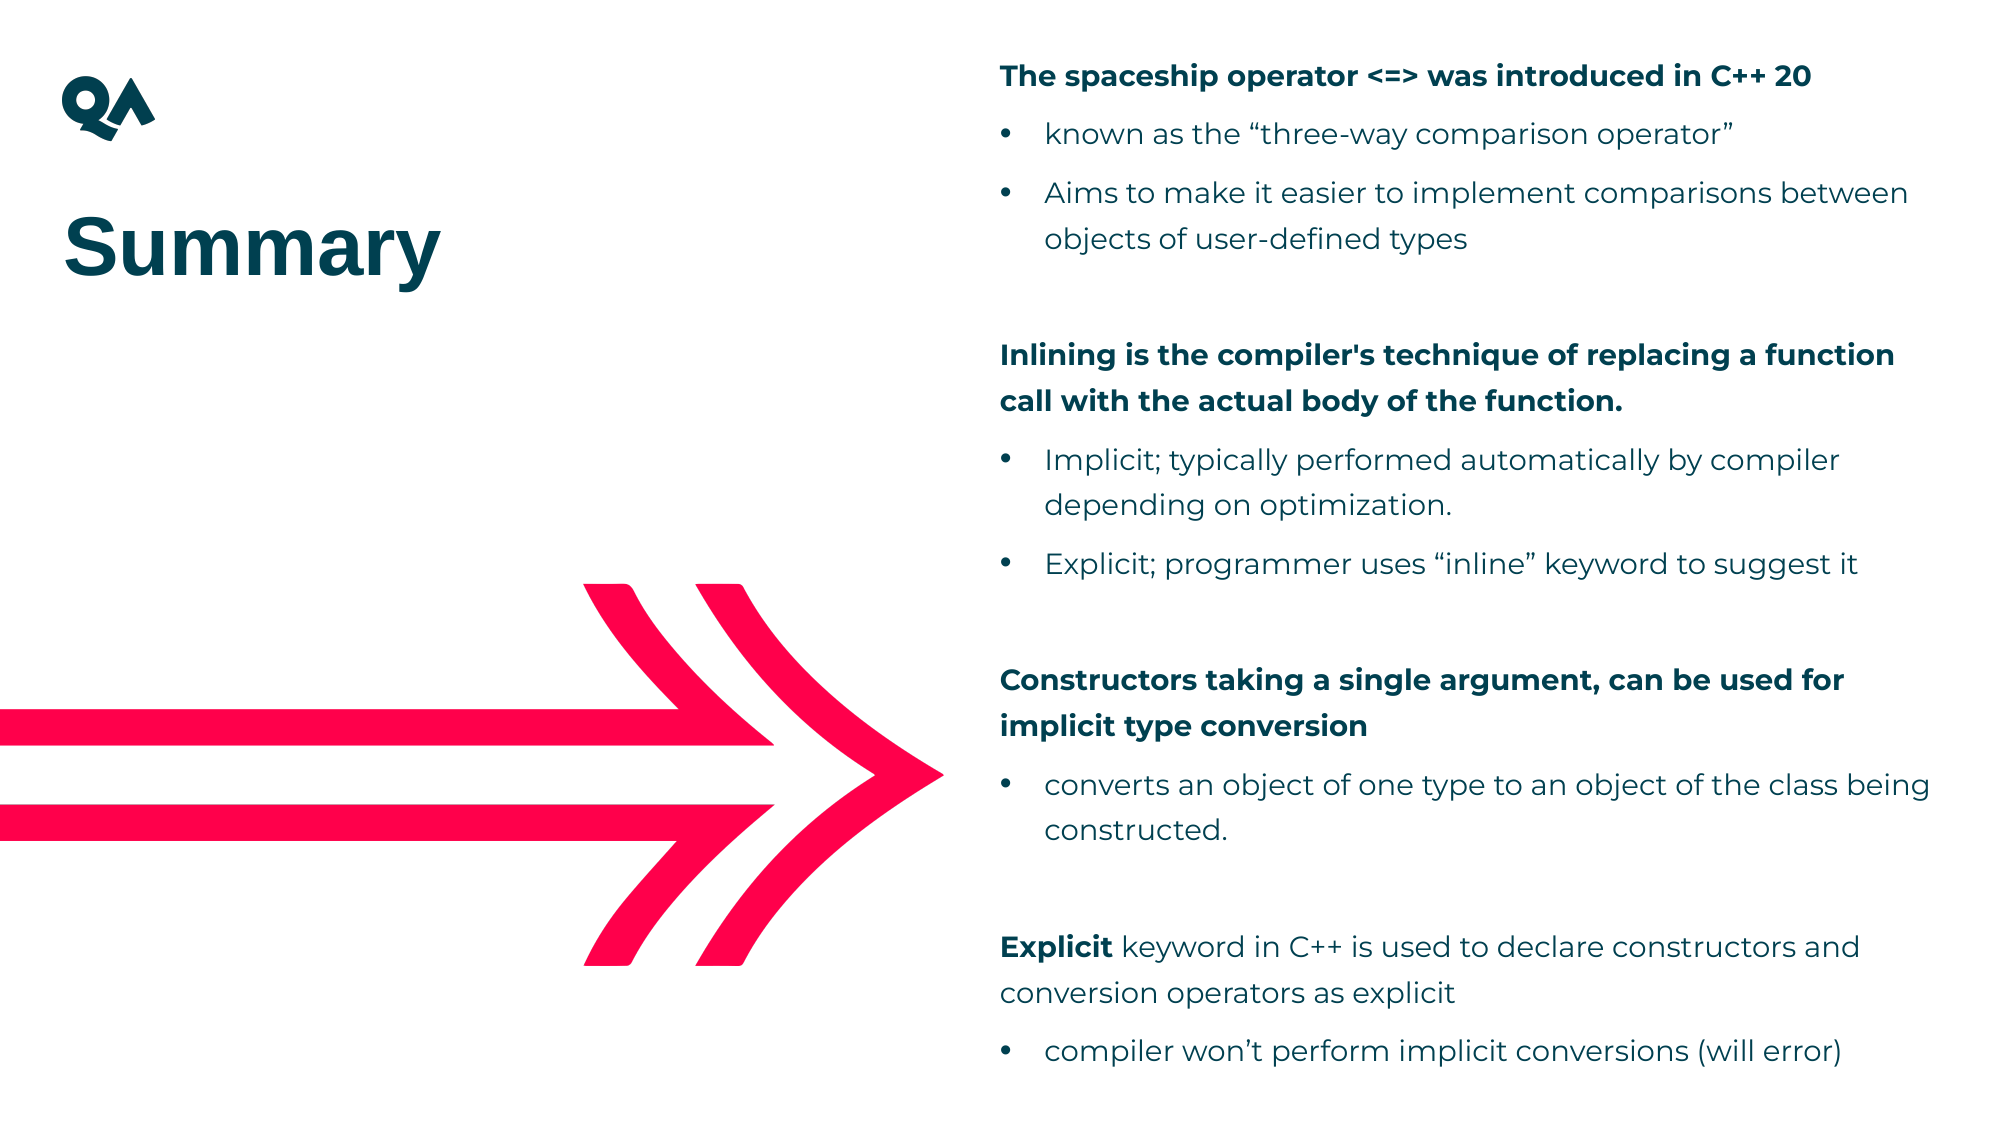

The spaceship operator <=> was introduced in C++ 20
known as the “three-way comparison operator”
Aims to make it easier to implement comparisons between objects of user-defined types

Inlining is the compiler's technique of replacing a function call with the actual body of the function.
Implicit; typically performed automatically by compiler depending on optimization.
Explicit; programmer uses “inline” keyword to suggest it

Constructors taking a single argument, can be used for implicit type conversion
converts an object of one type to an object of the class being constructed.

Explicit keyword in C++ is used to declare constructors and conversion operators as explicit
compiler won’t perform implicit conversions (will error)

Summary